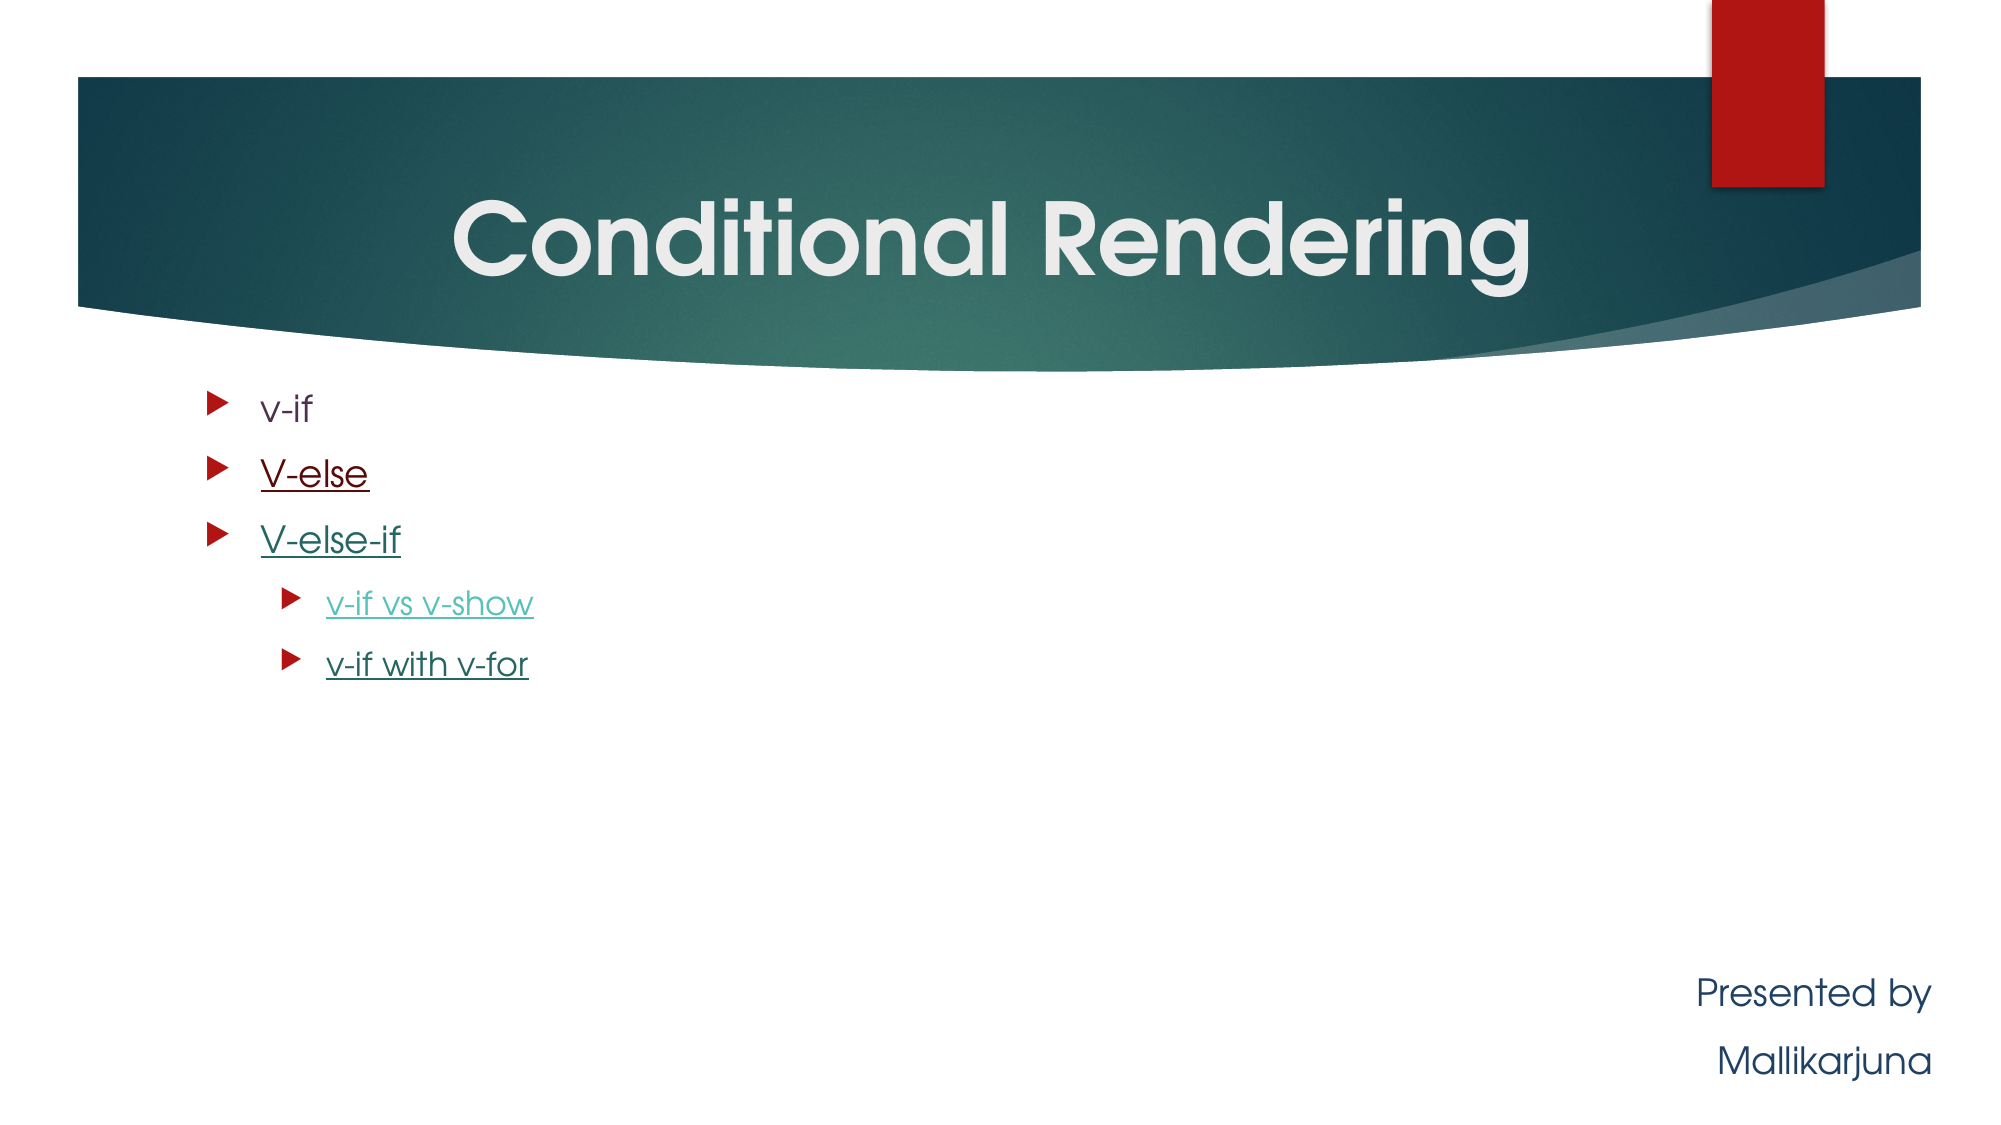

# Conditional Rendering
v-if
V-else
V-else-if
v-if vs v-show
v-if with v-for

Presented by

Mallikarjuna